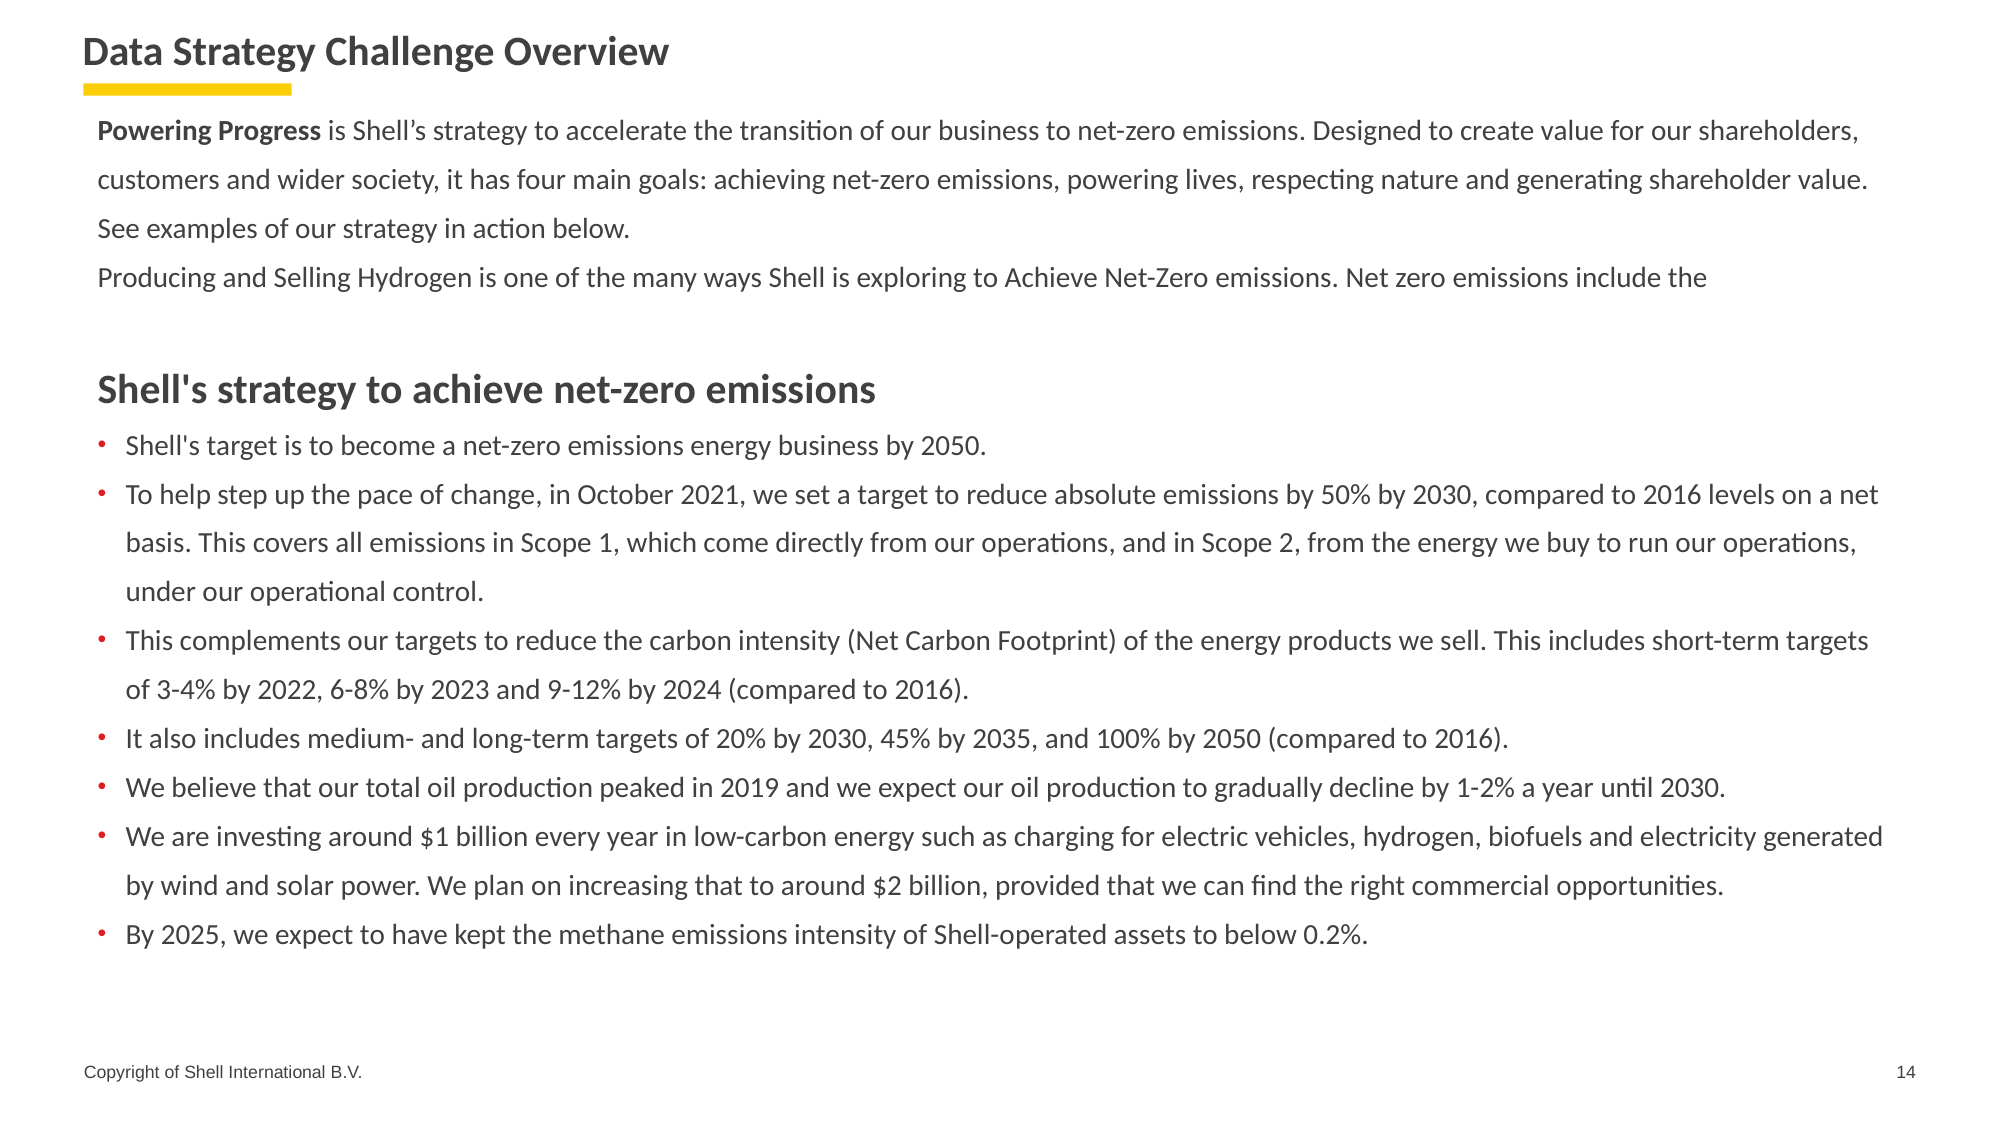

Data Strategy Challenge Overview
Powering Progress is Shell’s strategy to accelerate the transition of our business to net-zero emissions. Designed to create value for our shareholders, customers and wider society, it has four main goals: achieving net-zero emissions, powering lives, respecting nature and generating shareholder value. See examples of our strategy in action below.
Producing and Selling Hydrogen is one of the many ways Shell is exploring to Achieve Net-Zero emissions. Net zero emissions include the

Shell's strategy to achieve net-zero emissions
Shell's target is to become a net-zero emissions energy business by 2050.
To help step up the pace of change, in October 2021, we set a target to reduce absolute emissions by 50% by 2030, compared to 2016 levels on a net basis. This covers all emissions in Scope 1, which come directly from our operations, and in Scope 2, from the energy we buy to run our operations, under our operational control.
This complements our targets to reduce the carbon intensity (Net Carbon Footprint) of the energy products we sell. This includes short-term targets of 3-4% by 2022, 6-8% by 2023 and 9-12% by 2024 (compared to 2016).
It also includes medium- and long-term targets of 20% by 2030, 45% by 2035, and 100% by 2050 (compared to 2016).
We believe that our total oil production peaked in 2019 and we expect our oil production to gradually decline by 1-2% a year until 2030.
We are investing around $1 billion every year in low-carbon energy such as charging for electric vehicles, hydrogen, biofuels and electricity generated by wind and solar power. We plan on increasing that to around $2 billion, provided that we can find the right commercial opportunities.
By 2025, we expect to have kept the methane emissions intensity of Shell-operated assets to below 0.2%.

14